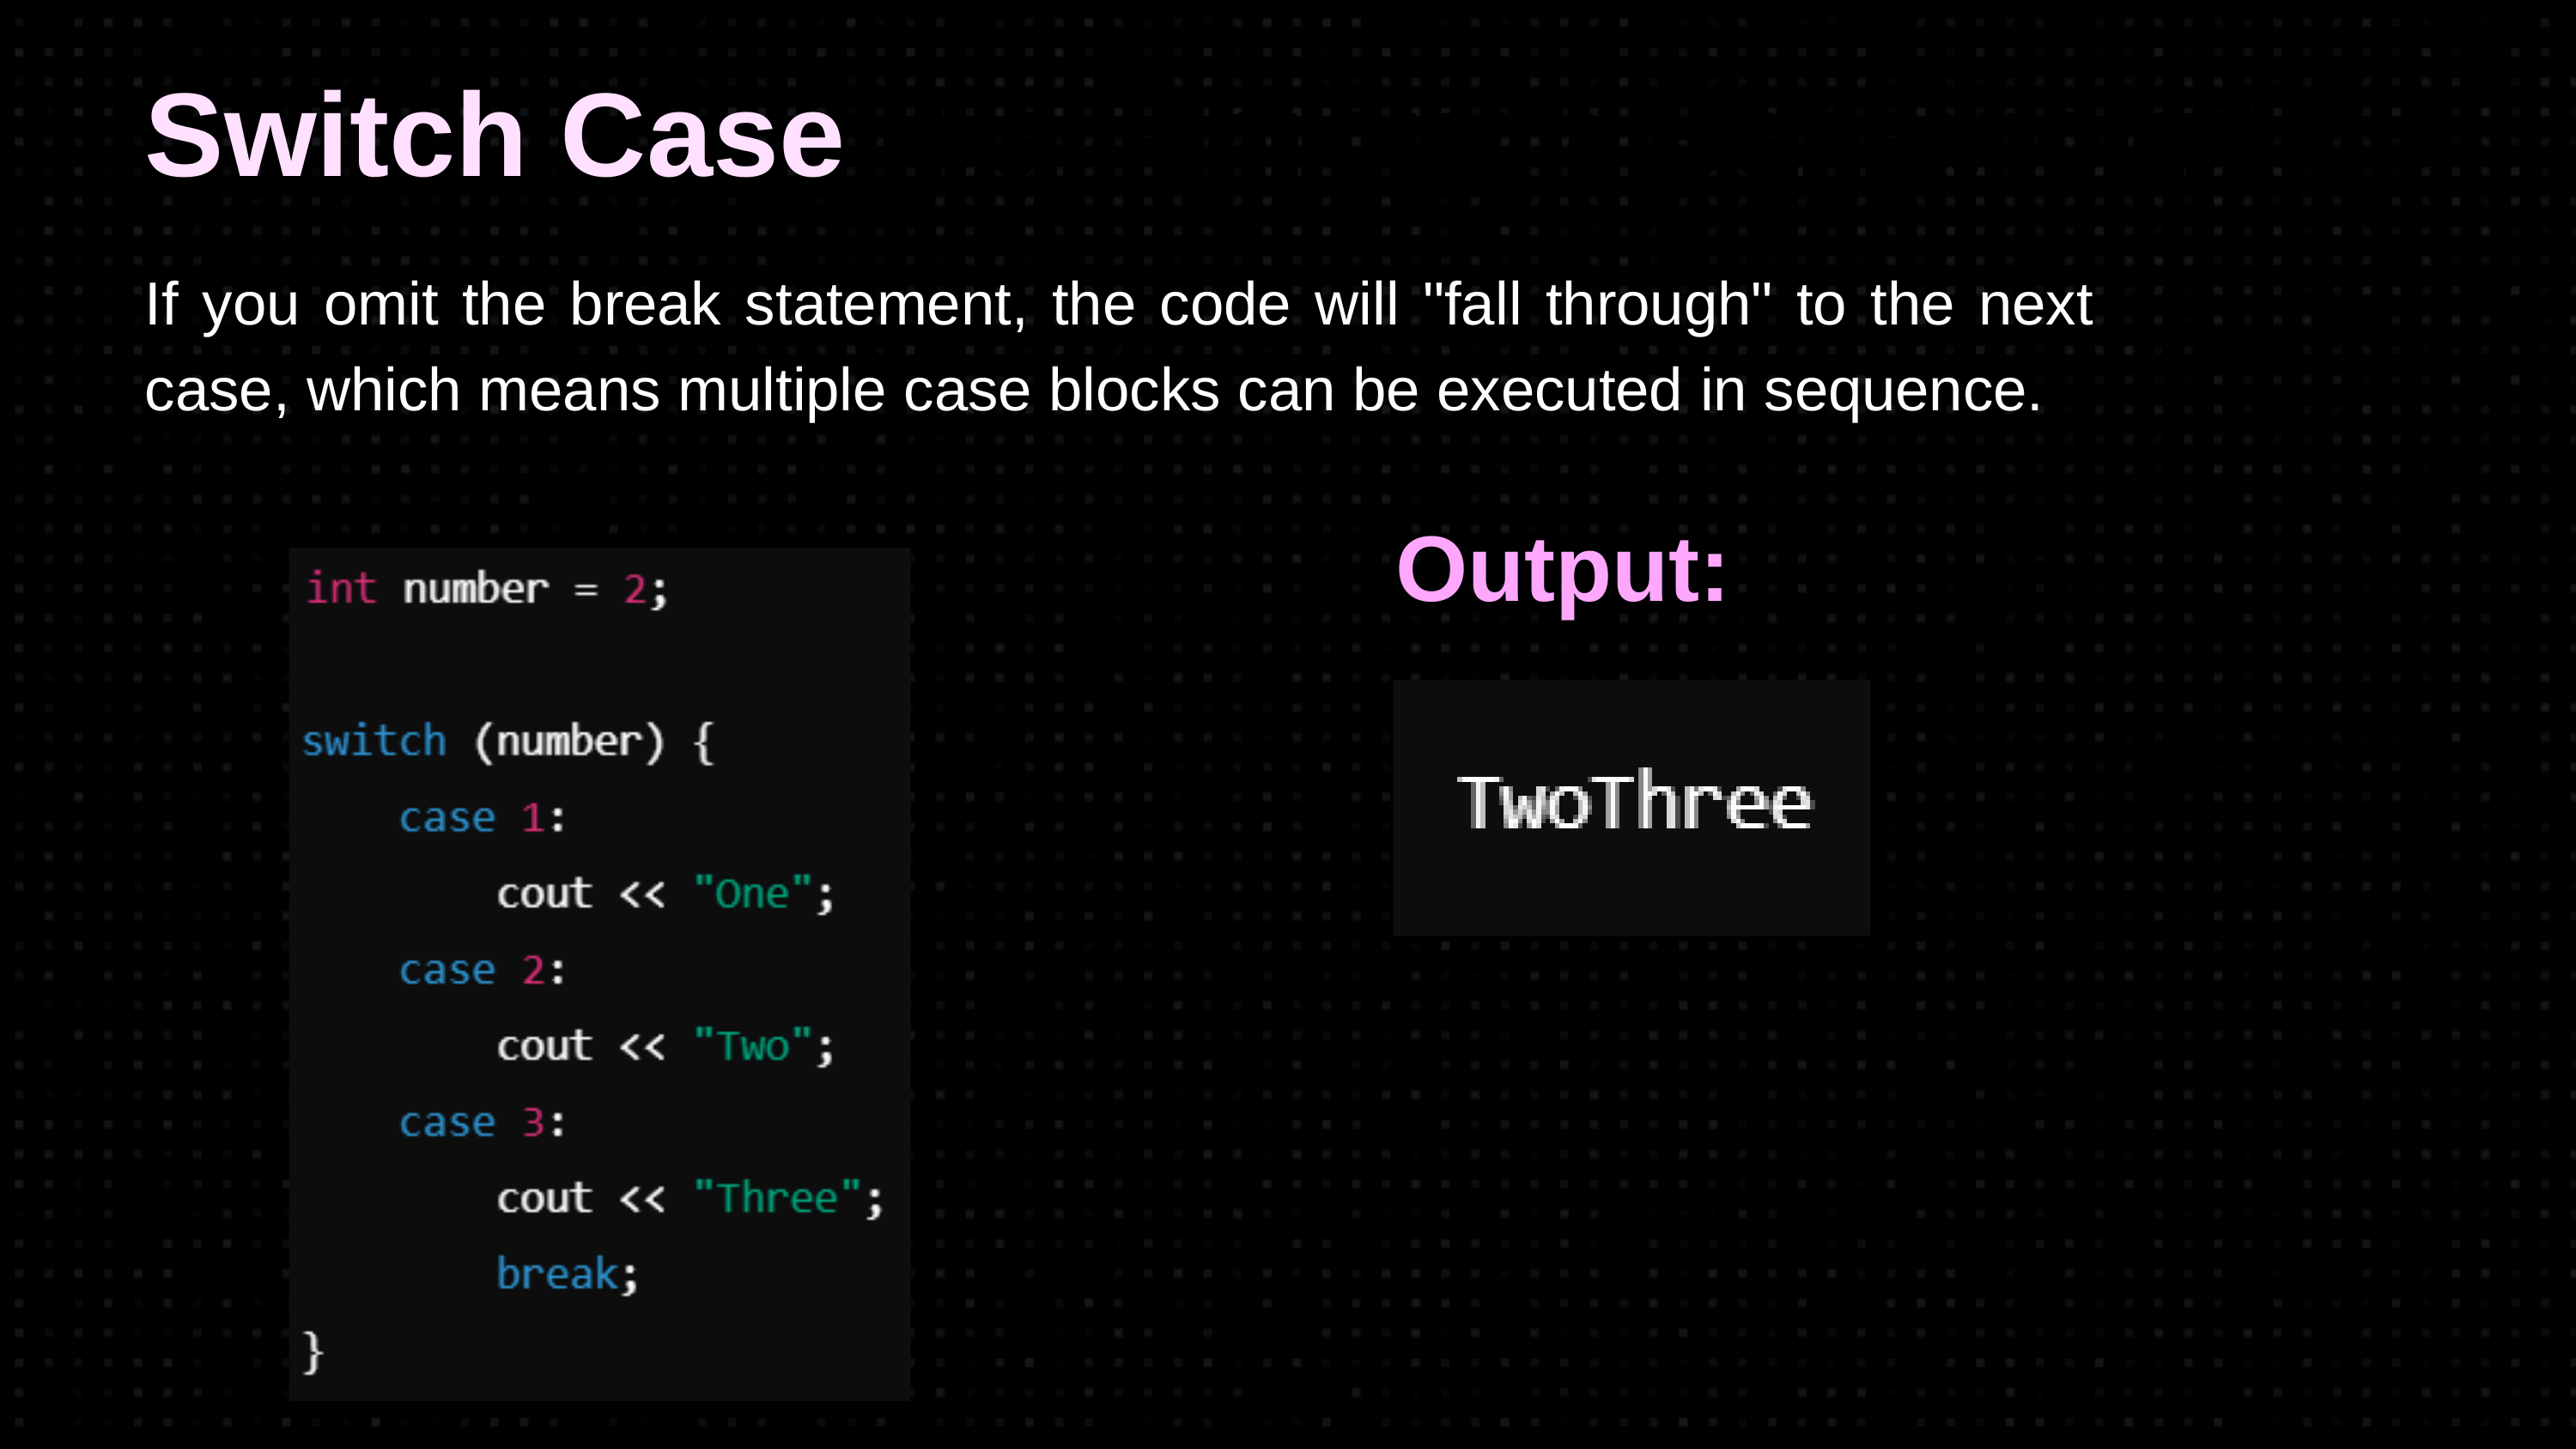

Switch Case (Fall-through Behaviour)
If you omit the break statement, the code will "fall through" to the next case, which means multiple case blocks can be executed in sequence.
Output: